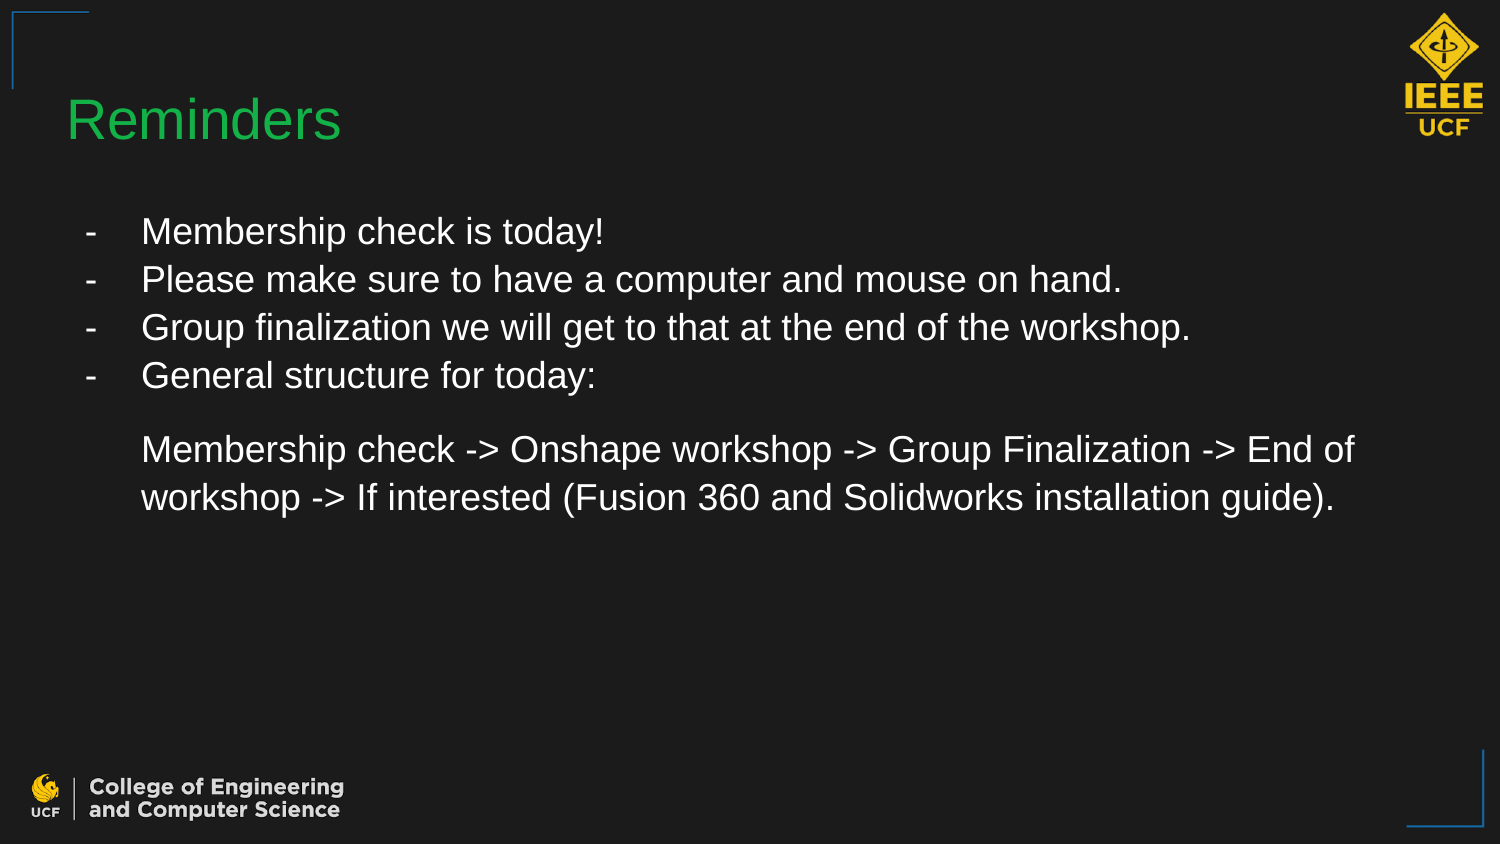

# Reminders
Membership check is today!
Please make sure to have a computer and mouse on hand.
Group finalization we will get to that at the end of the workshop.
General structure for today:
Membership check -> Onshape workshop -> Group Finalization -> End of workshop -> If interested (Fusion 360 and Solidworks installation guide).